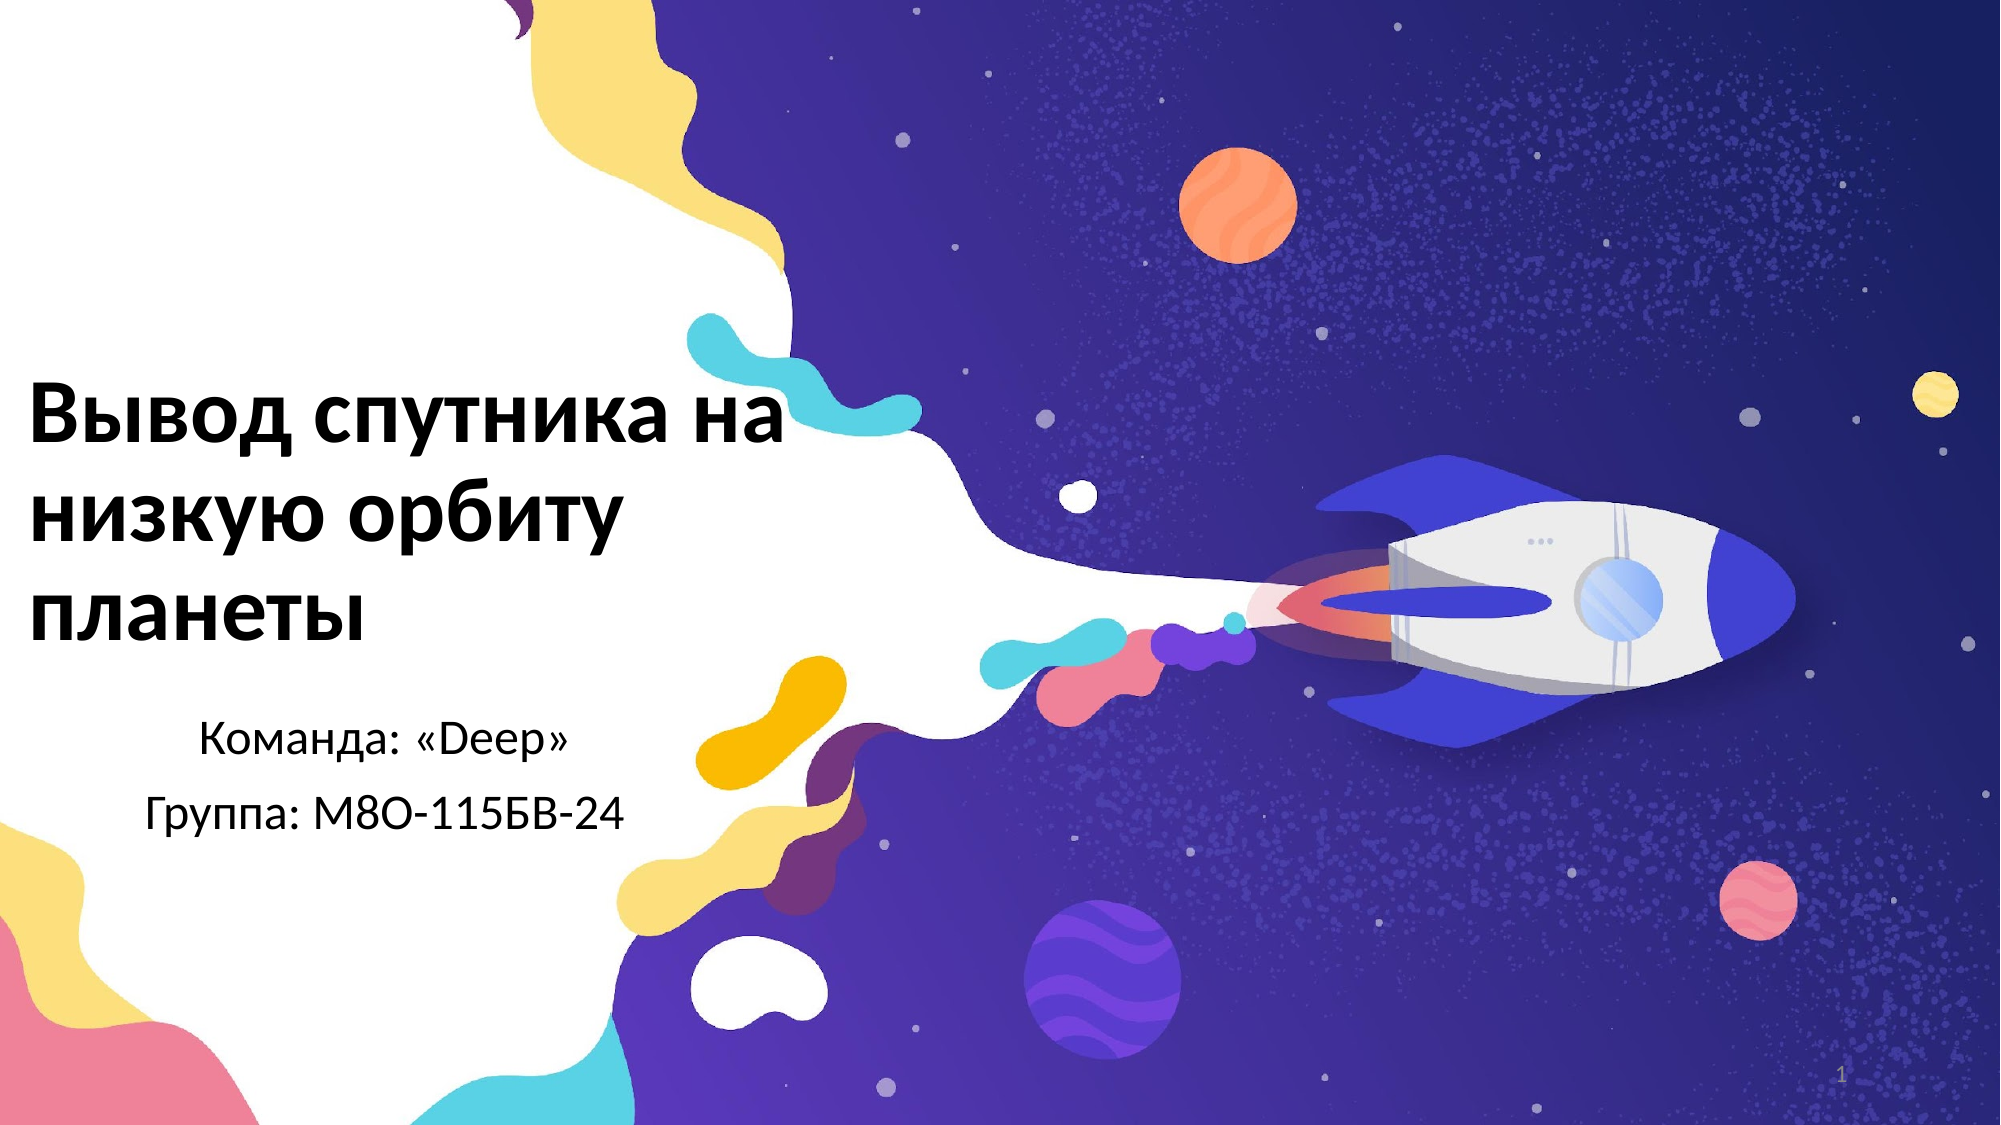

# Вывод спутника на низкую орбиту планеты
Команда: «Deep»
Группа: М8О-115БВ-24
1